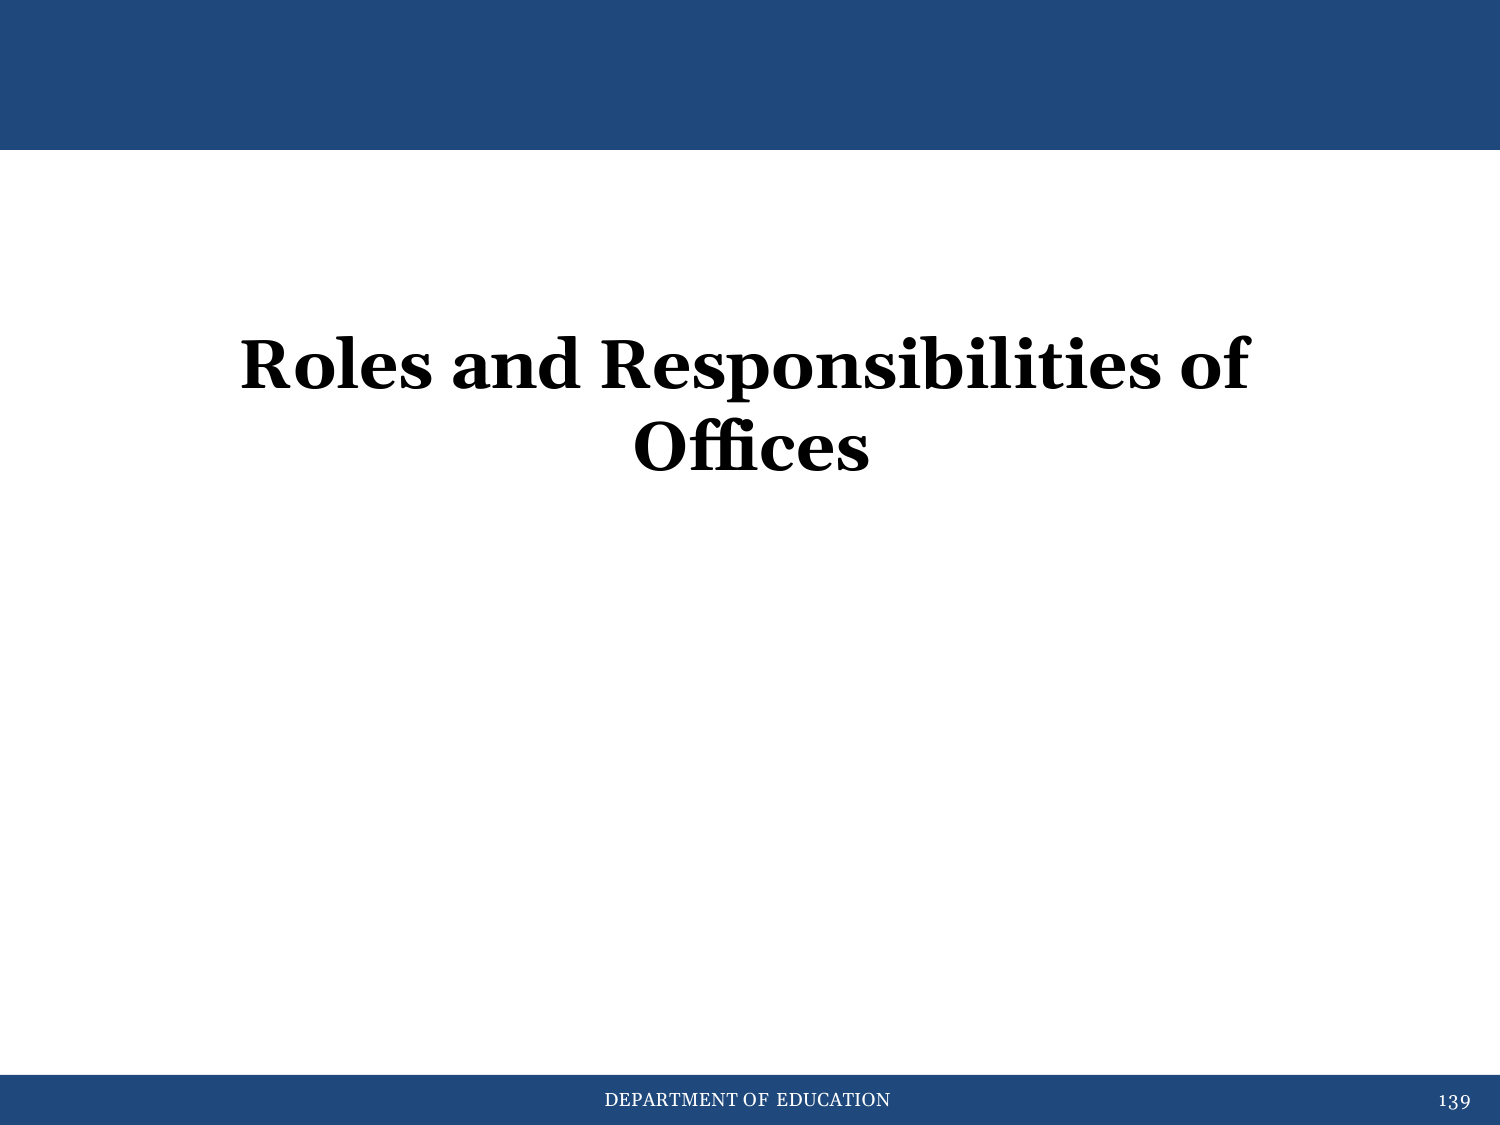

# Roles and Responsibilities of  Offices
DEPARTMENT OF EDUCATION
139